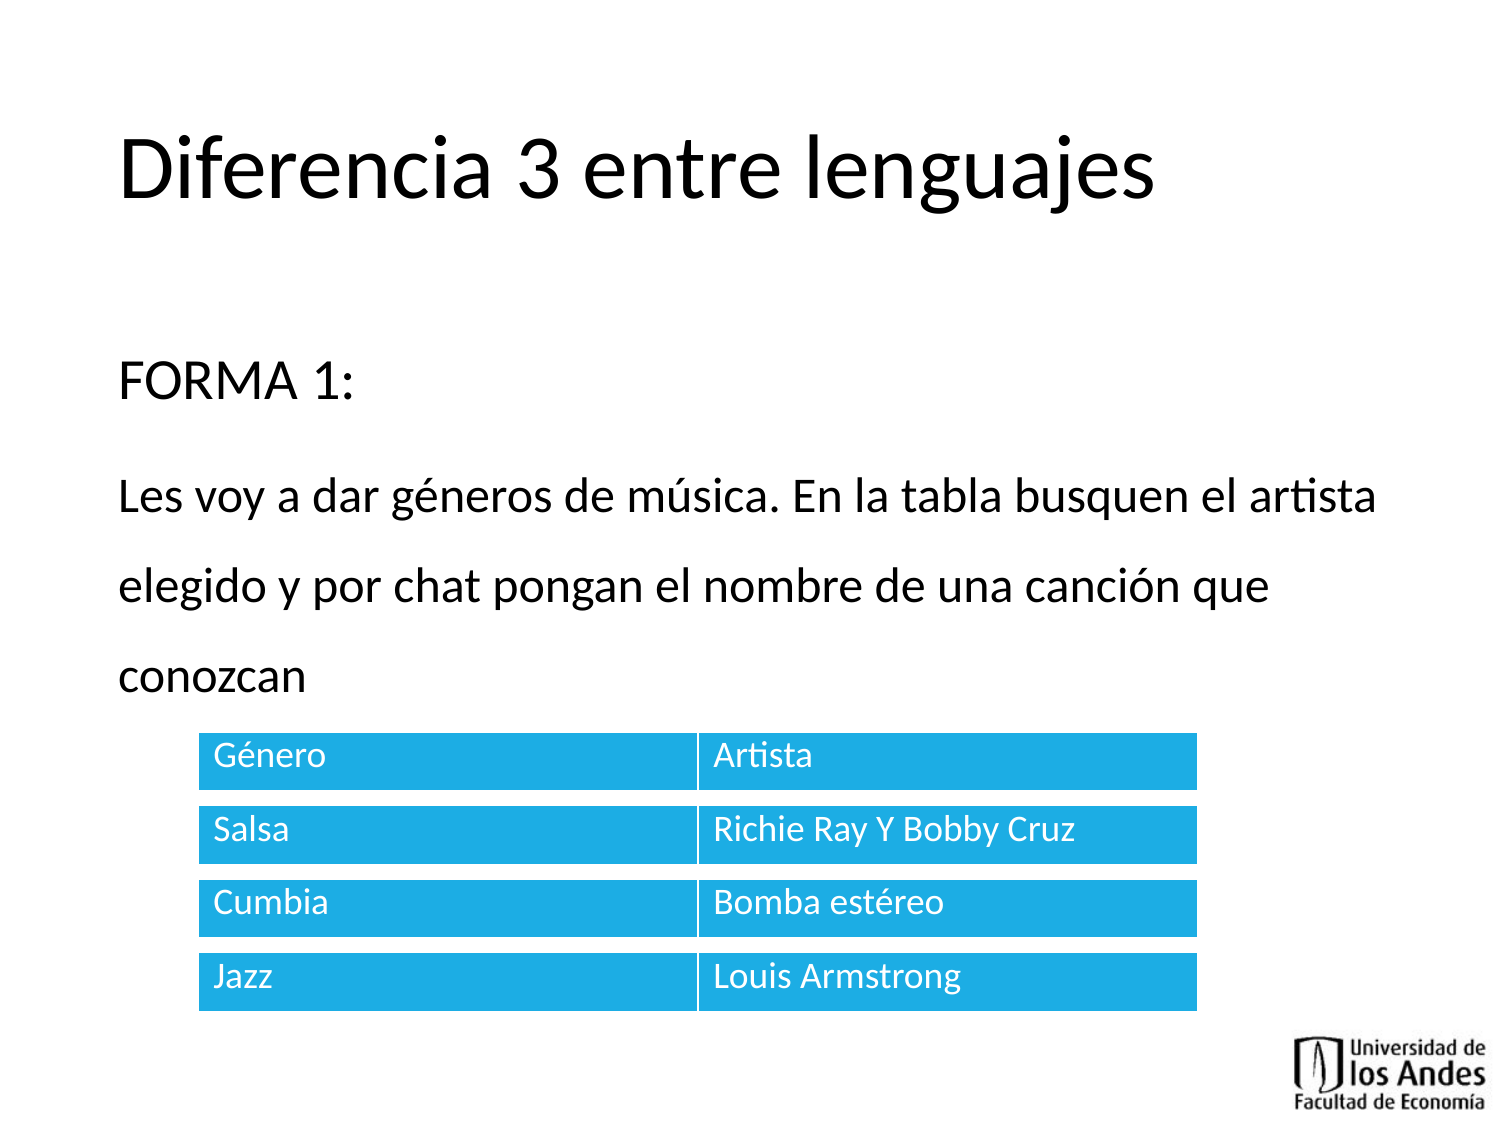

# Diferencia 3 entre lenguajes
FORMA 1:
Les voy a dar géneros de música. En la tabla busquen el artista elegido y por chat pongan el nombre de una canción que conozcan
| Género | Artista |
| --- | --- |
| Salsa | Richie Ray Y Bobby Cruz |
| --- | --- |
| Cumbia | Bomba estéreo |
| --- | --- |
| Jazz | Louis Armstrong |
| --- | --- |